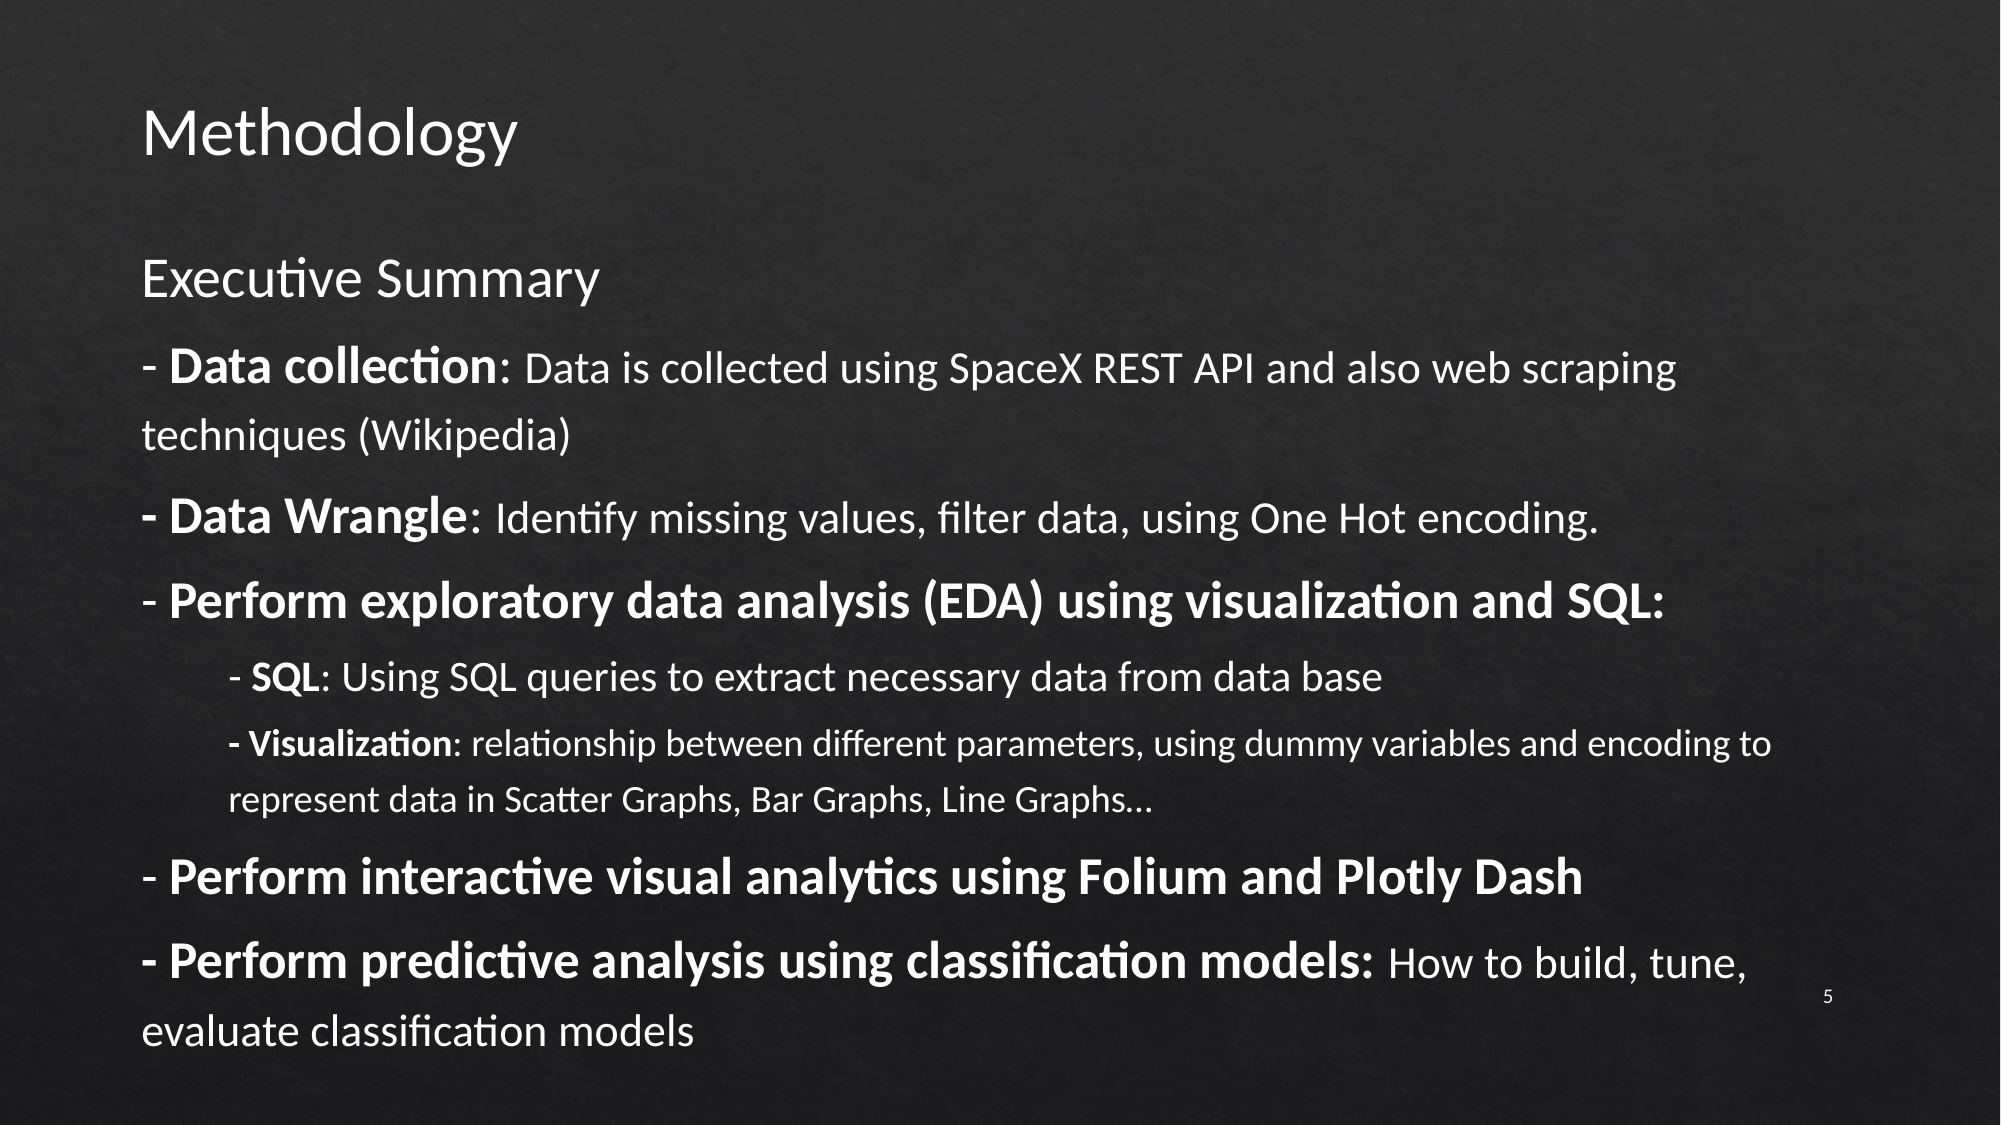

Methodology
Executive Summary
- Data collection: Data is collected using SpaceX REST API and also web scraping techniques (Wikipedia)
- Data Wrangle: Identify missing values, filter data, using One Hot encoding.
- Perform exploratory data analysis (EDA) using visualization and SQL:
- SQL: Using SQL queries to extract necessary data from data base
- Visualization: relationship between different parameters, using dummy variables and encoding to represent data in Scatter Graphs, Bar Graphs, Line Graphs…
- Perform interactive visual analytics using Folium and Plotly Dash
- Perform predictive analysis using classification models: How to build, tune, evaluate classification models

5